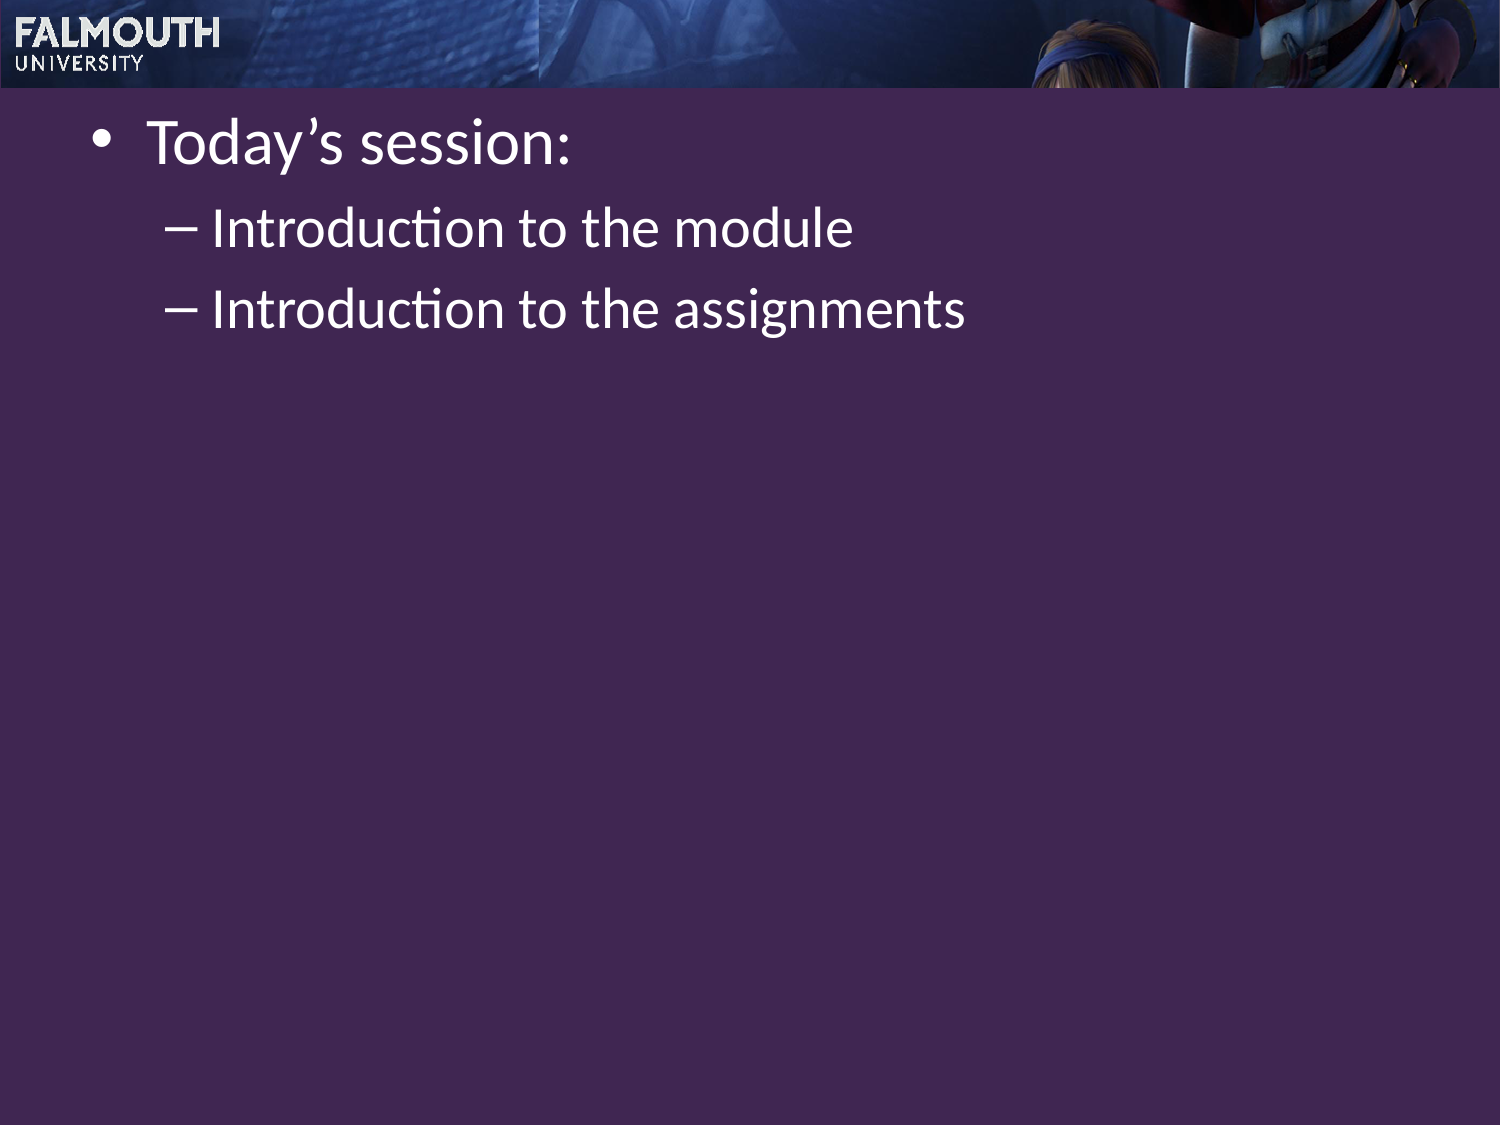

Today’s session:
Introduction to the module
Introduction to the assignments